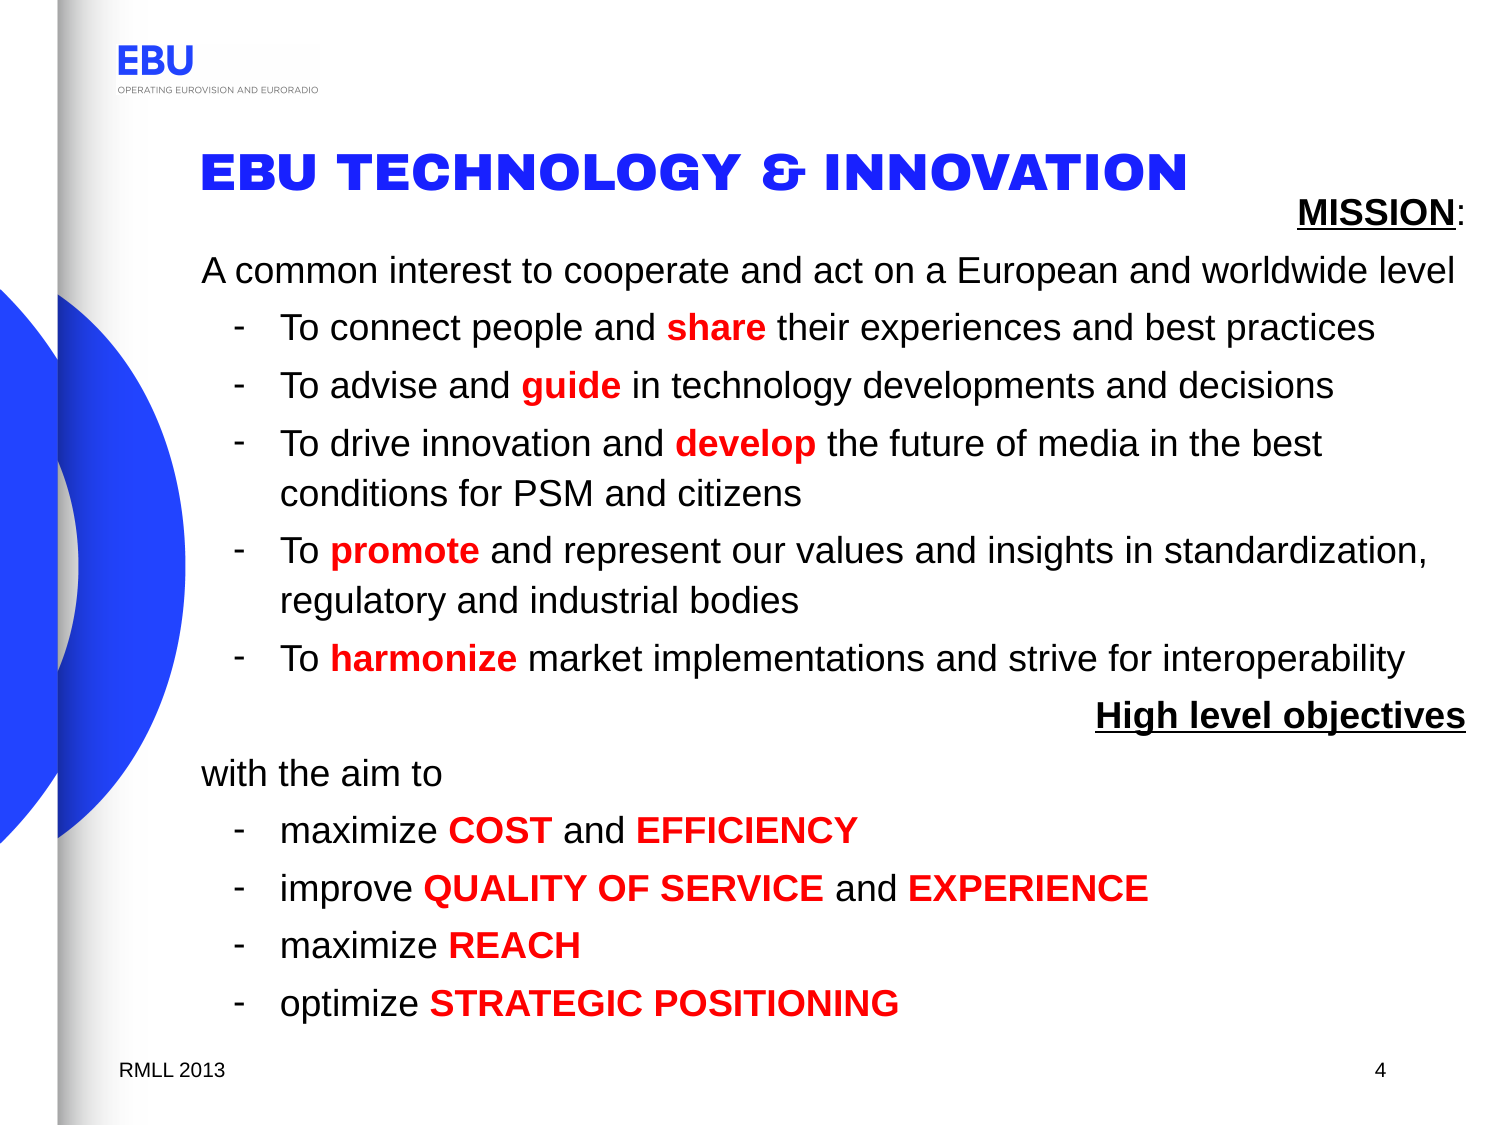

# EBU Technology & Innovation
MISSION:
A common interest to cooperate and act on a European and worldwide level
To connect people and share their experiences and best practices
To advise and guide in technology developments and decisions
To drive innovation and develop the future of media in the best conditions for PSM and citizens
To promote and represent our values and insights in standardization, regulatory and industrial bodies
To harmonize market implementations and strive for interoperability
High level objectives
with the aim to
maximize COST and EFFICIENCY
improve QUALITY OF SERVICE and EXPERIENCE
maximize REACH
optimize STRATEGIC POSITIONING
RMLL 2013
4